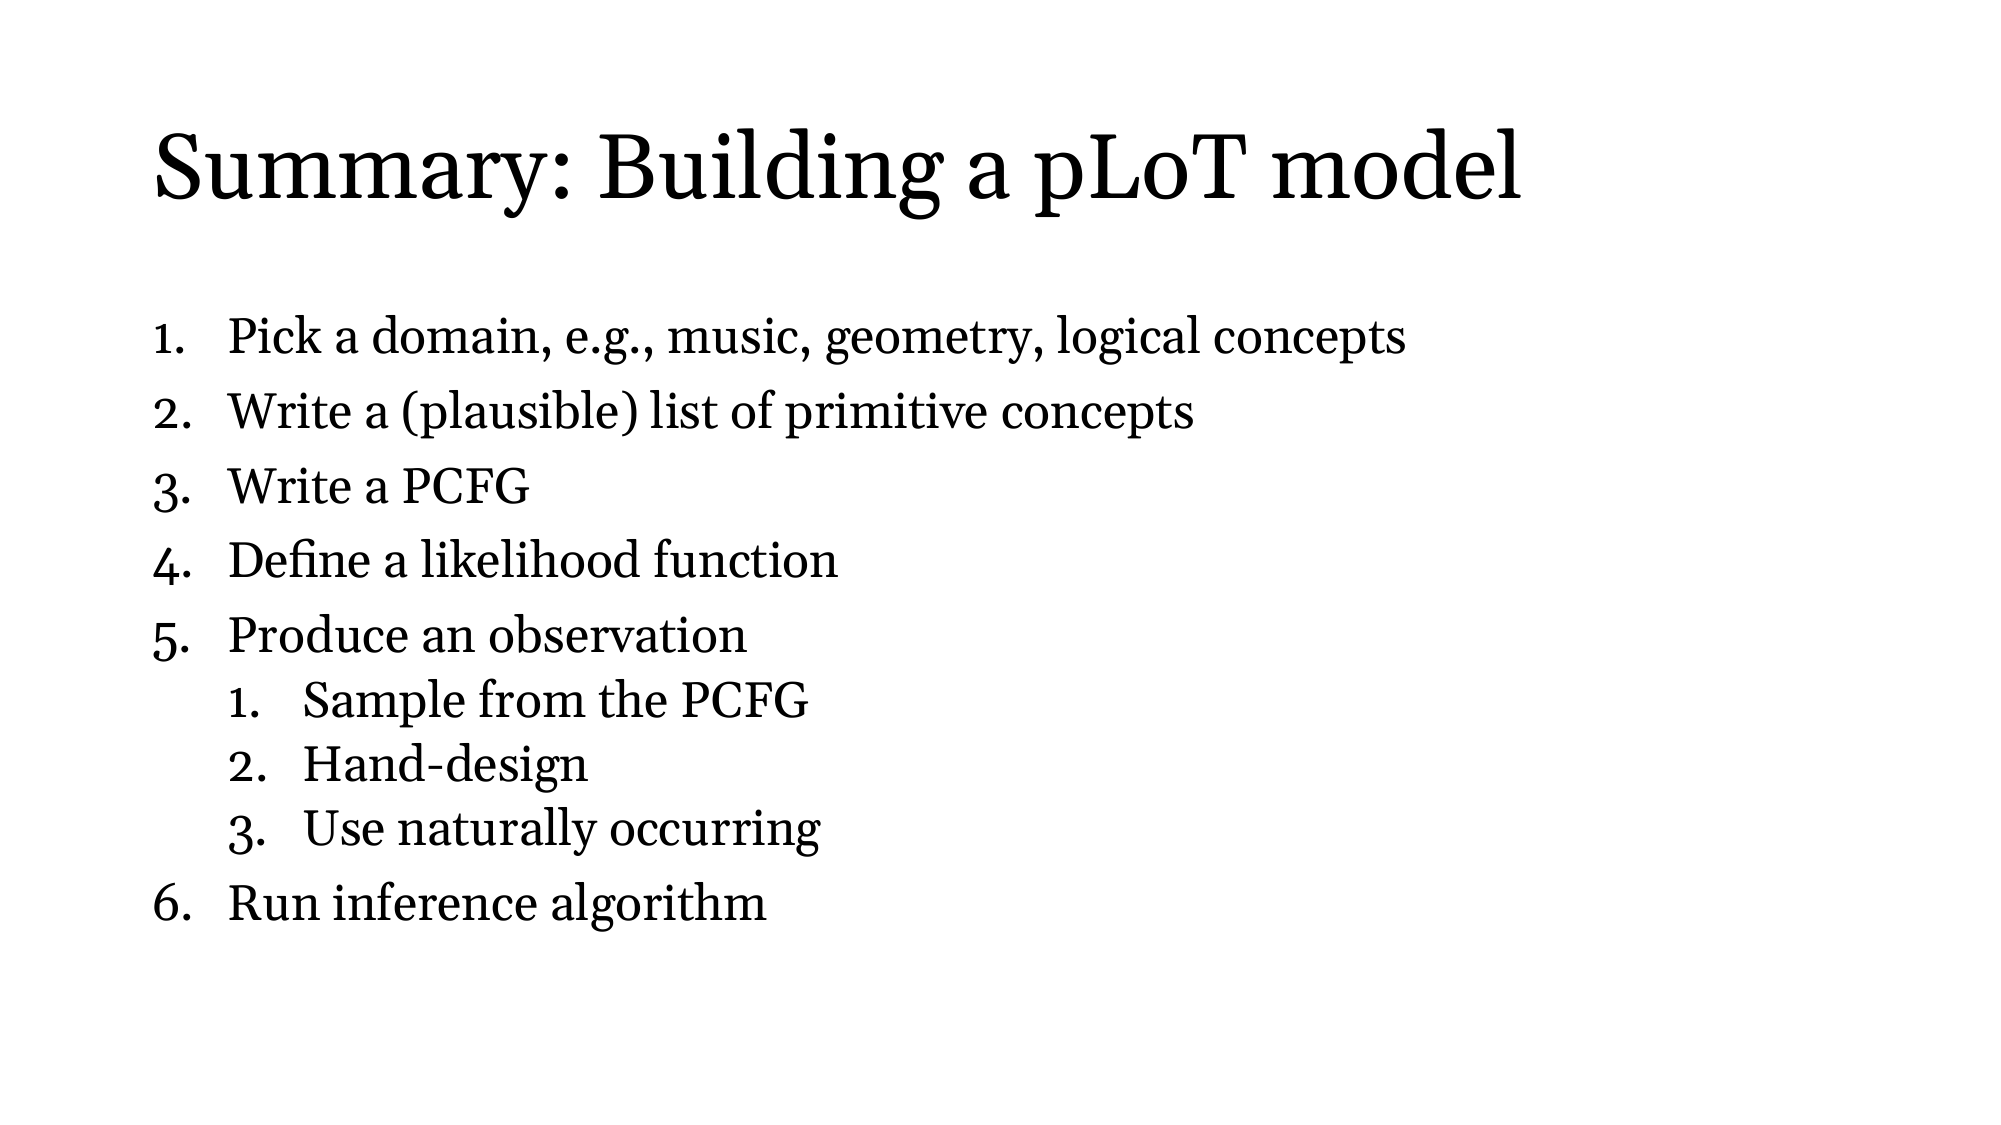

# Summary: Building a pLoT model
Pick a domain, e.g., music, geometry, logical concepts
Write a (plausible) list of primitive concepts
Write a PCFG
Define a likelihood function
Produce an observation
Sample from the PCFG
Hand-design
Use naturally occurring
Run inference algorithm